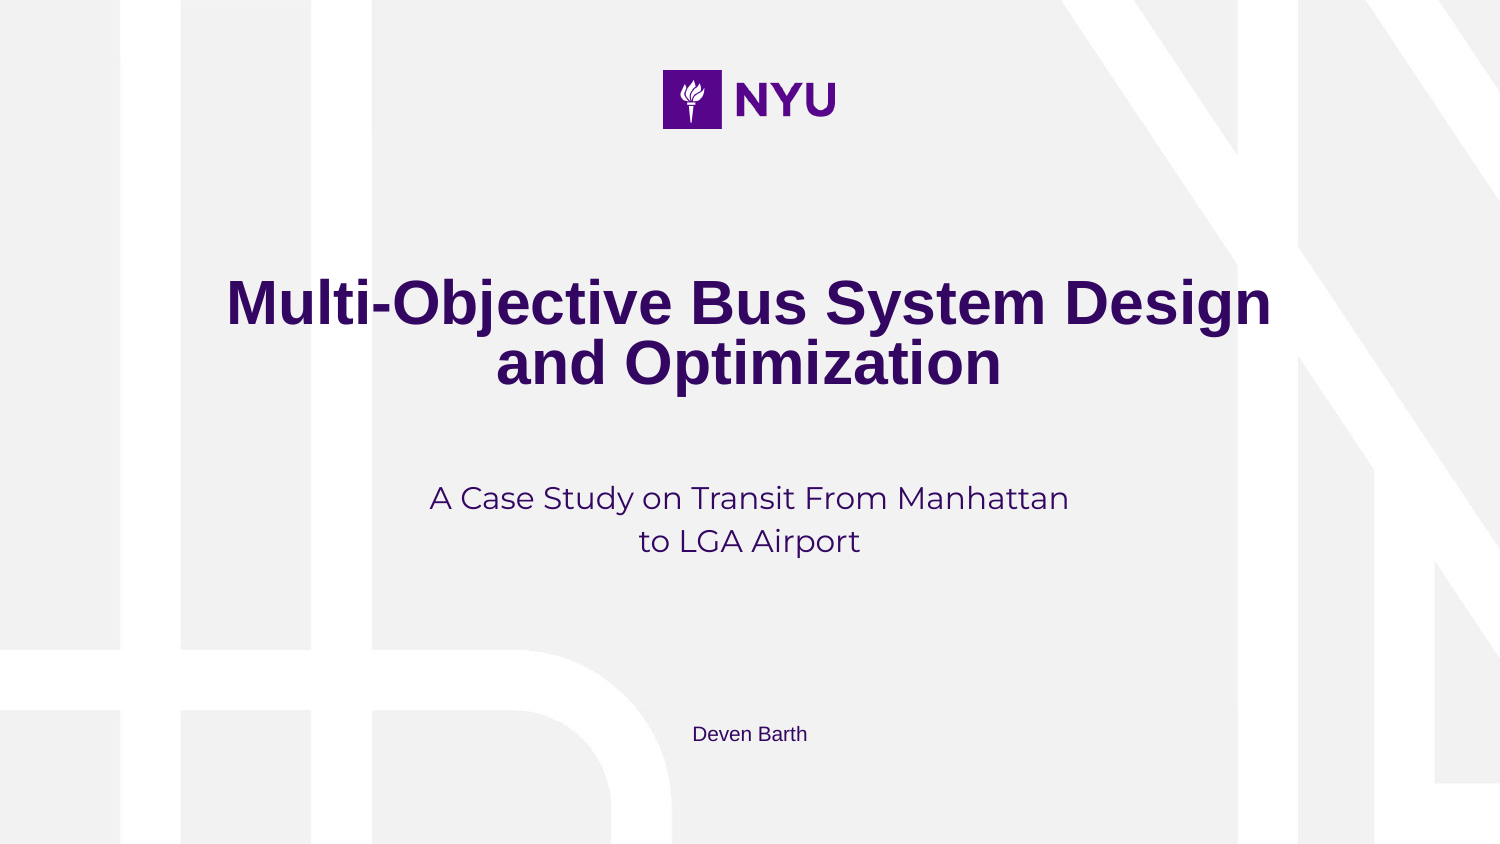

# Multi-Objective Bus System Design and Optimization
A Case Study on Transit From Manhattan to LGA Airport
Deven Barth